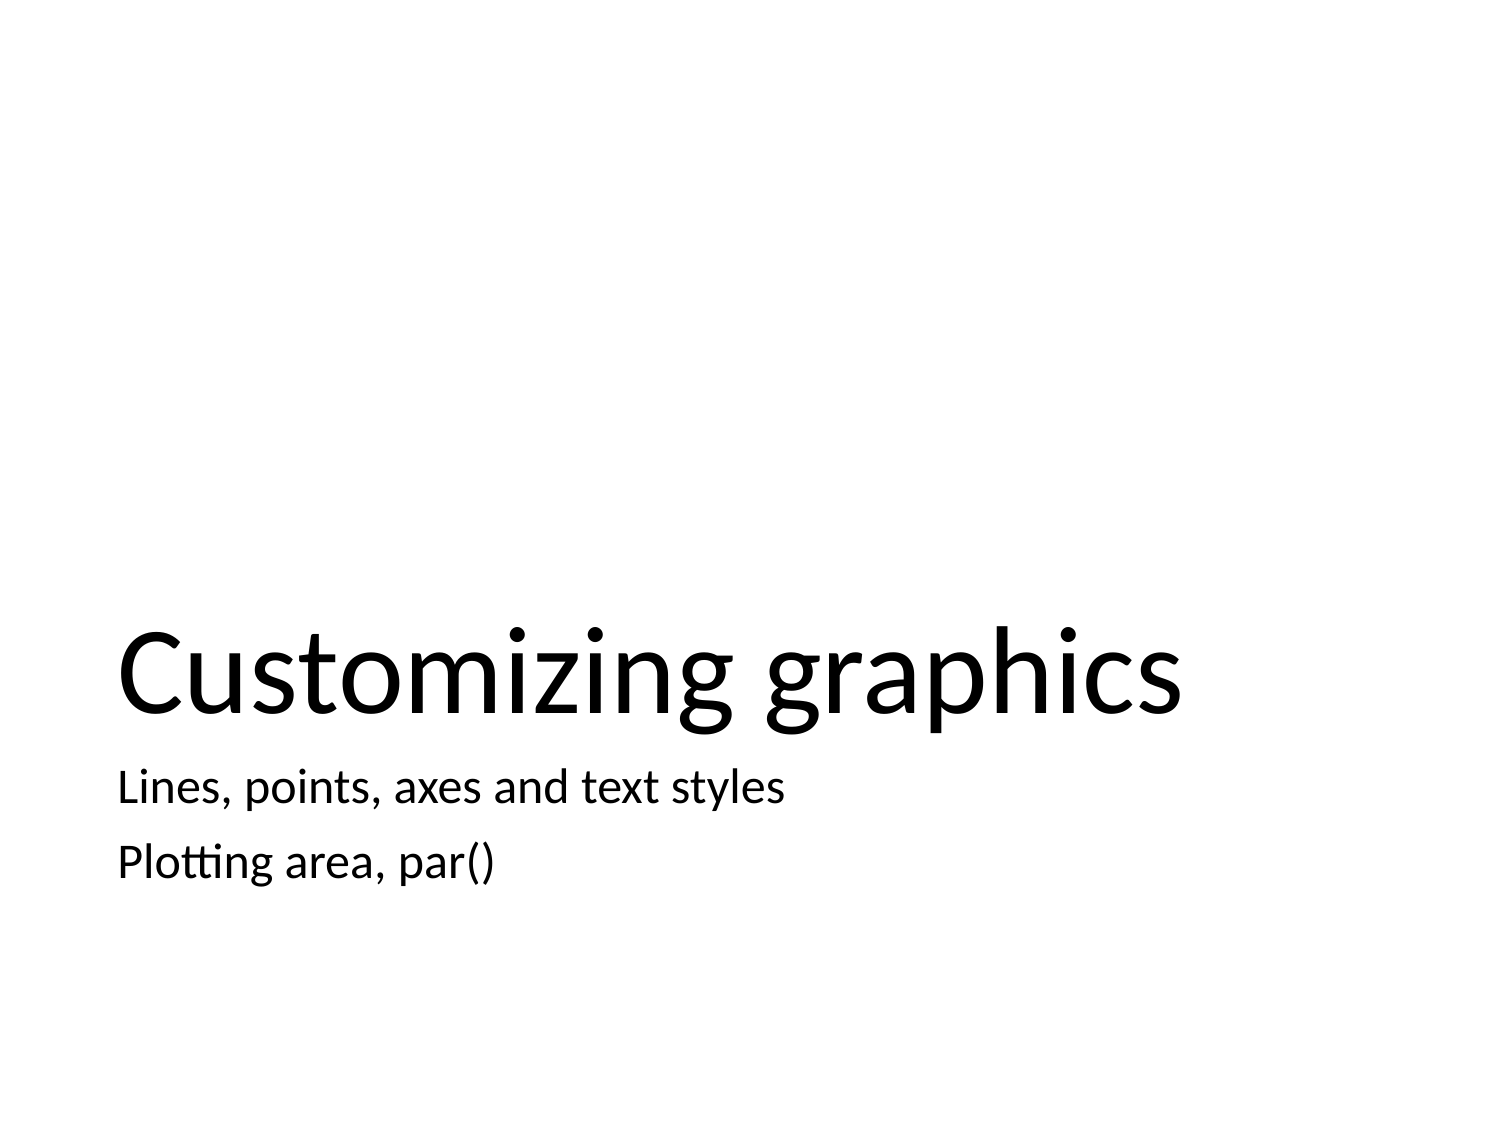

# Customizing graphics
Lines, points, axes and text styles
Plotting area, par()